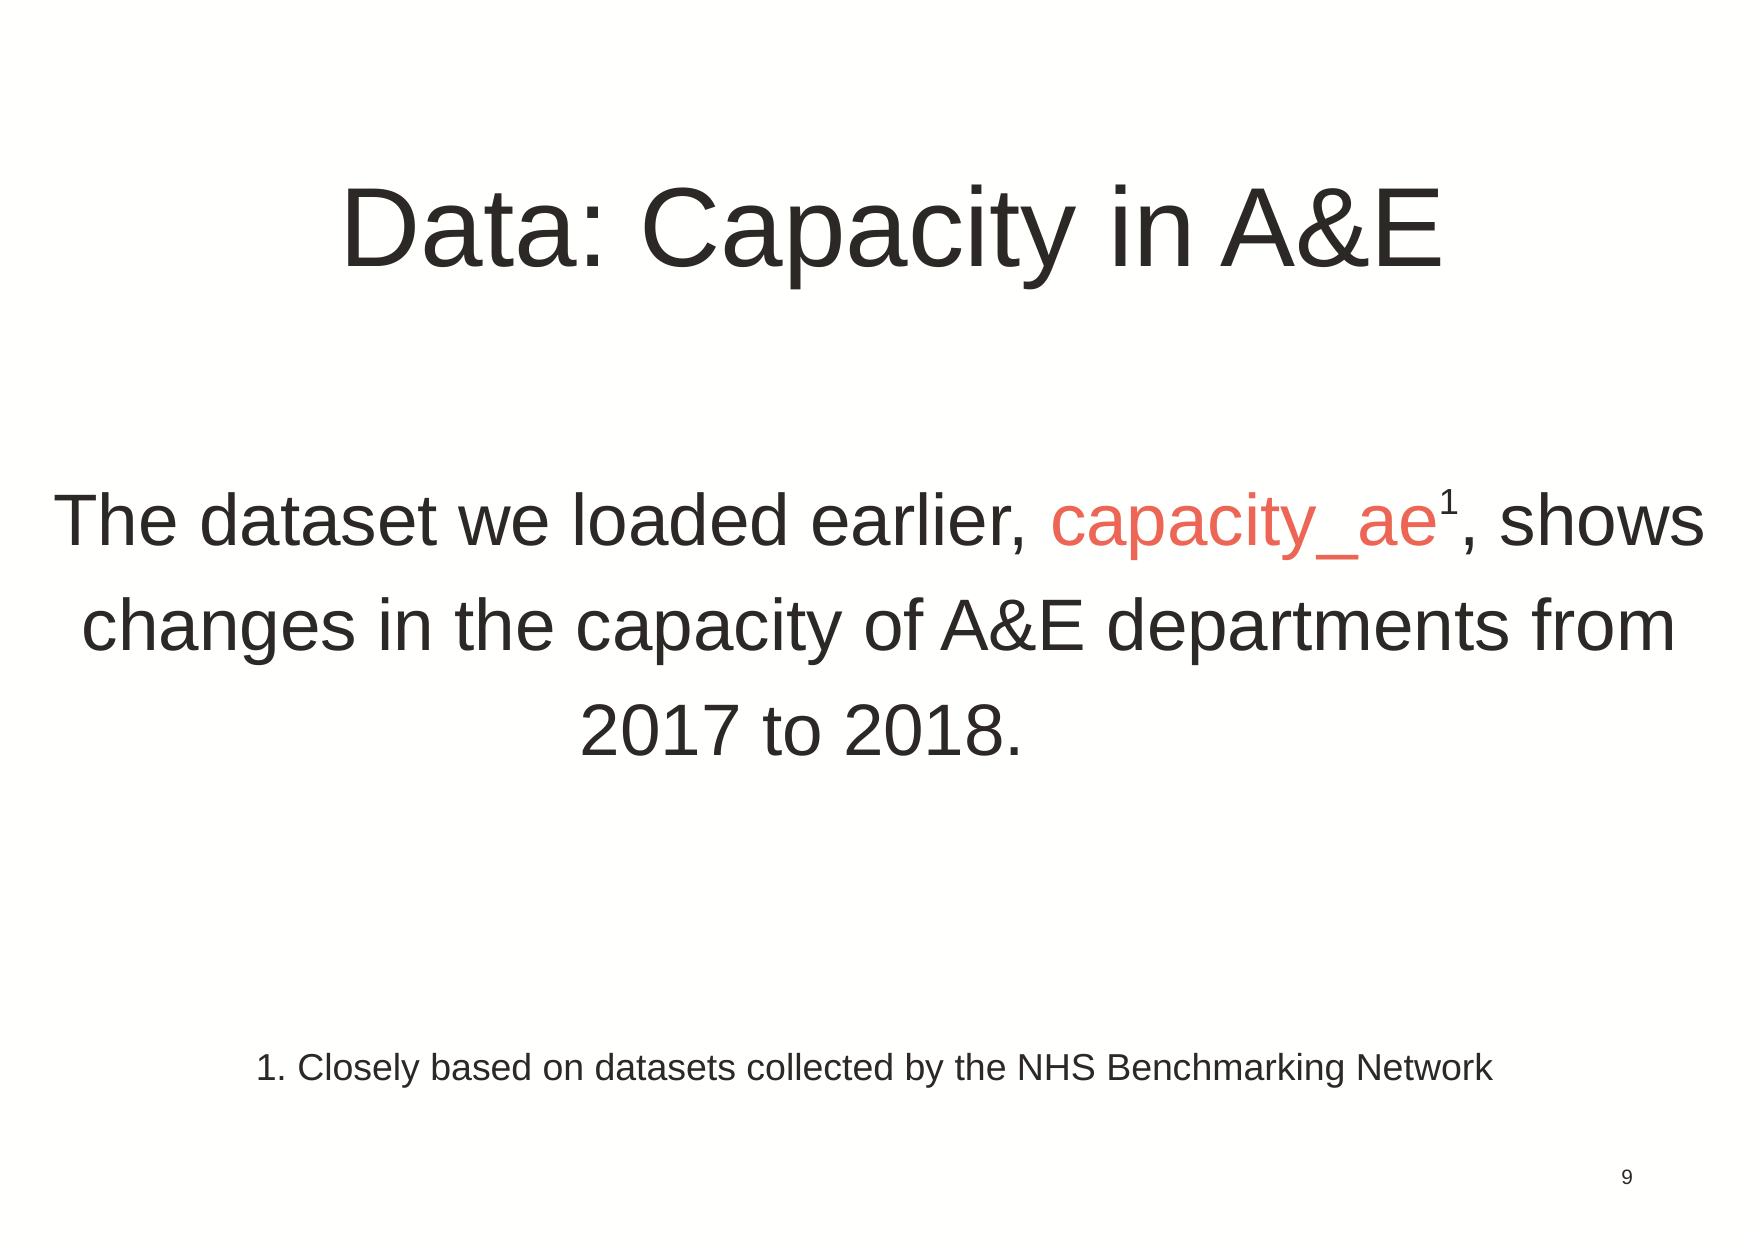

# Data: Capacity in A&E

The dataset we loaded earlier, capacity_ae1, shows changes in the capacity of A&E departments from 2017 to 2018.

1. Closely based on datasets collected by the NHS Benchmarking Network
9